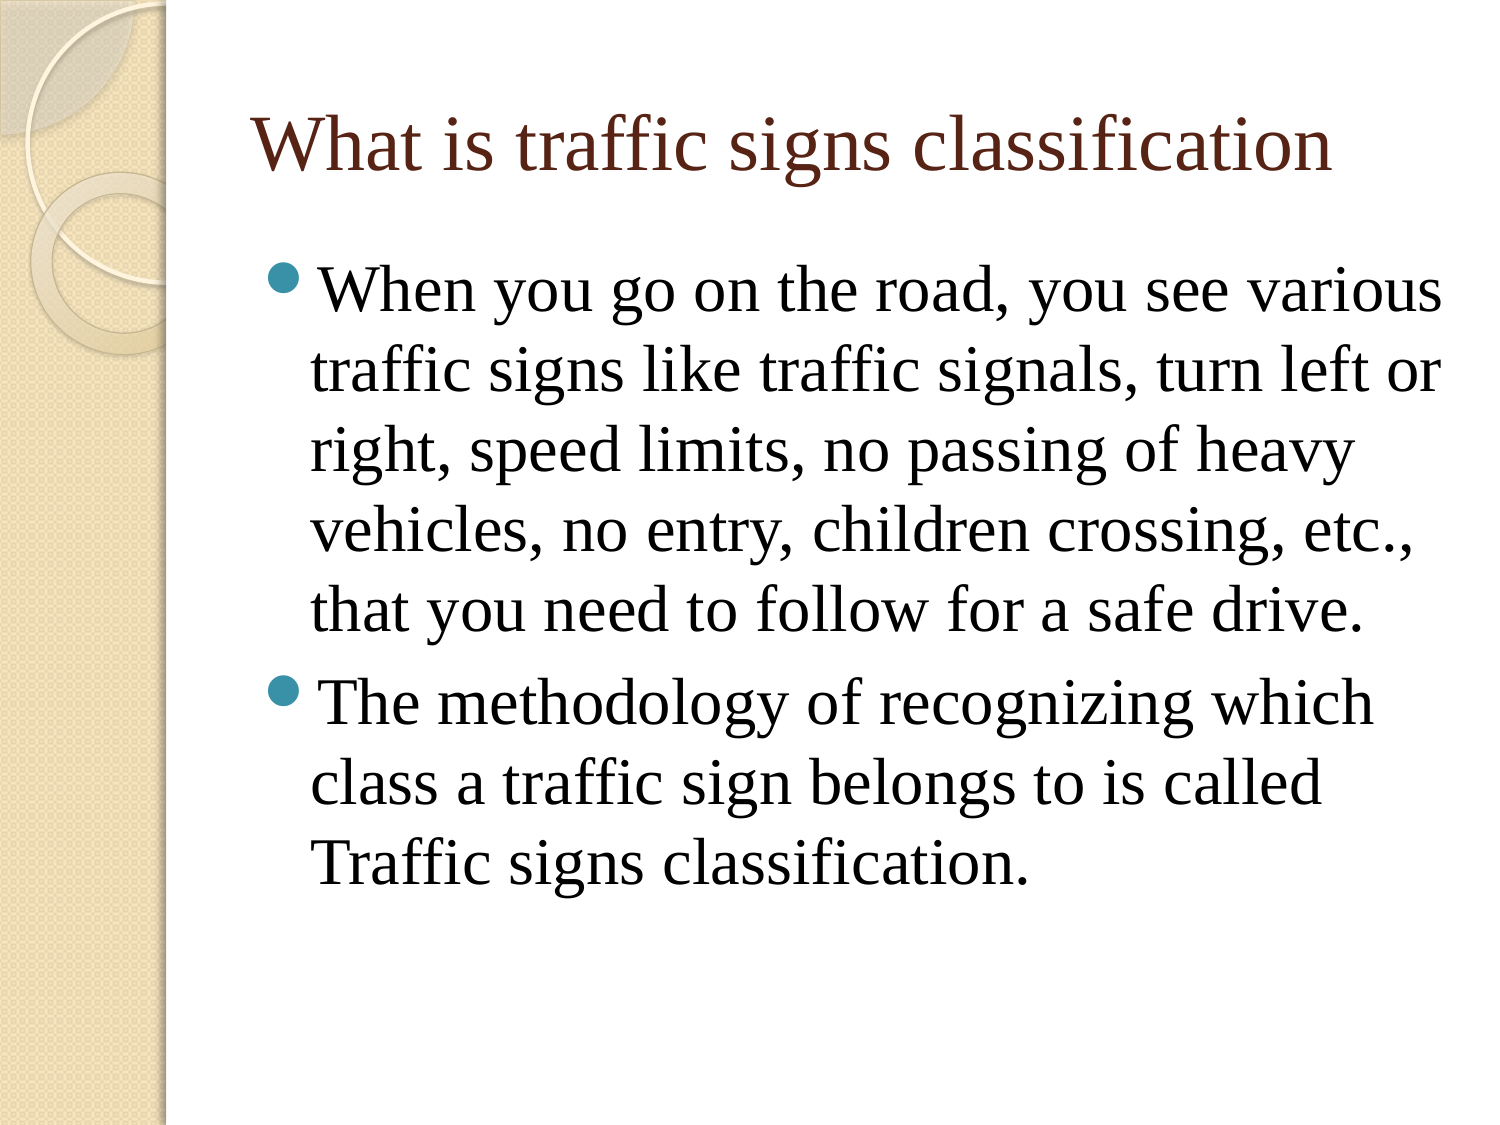

# What is traffic signs classification
When you go on the road, you see various traffic signs like traffic signals, turn left or right, speed limits, no passing of heavy vehicles, no entry, children crossing, etc., that you need to follow for a safe drive.
The methodology of recognizing which class a traffic sign belongs to is called Traffic signs classification.